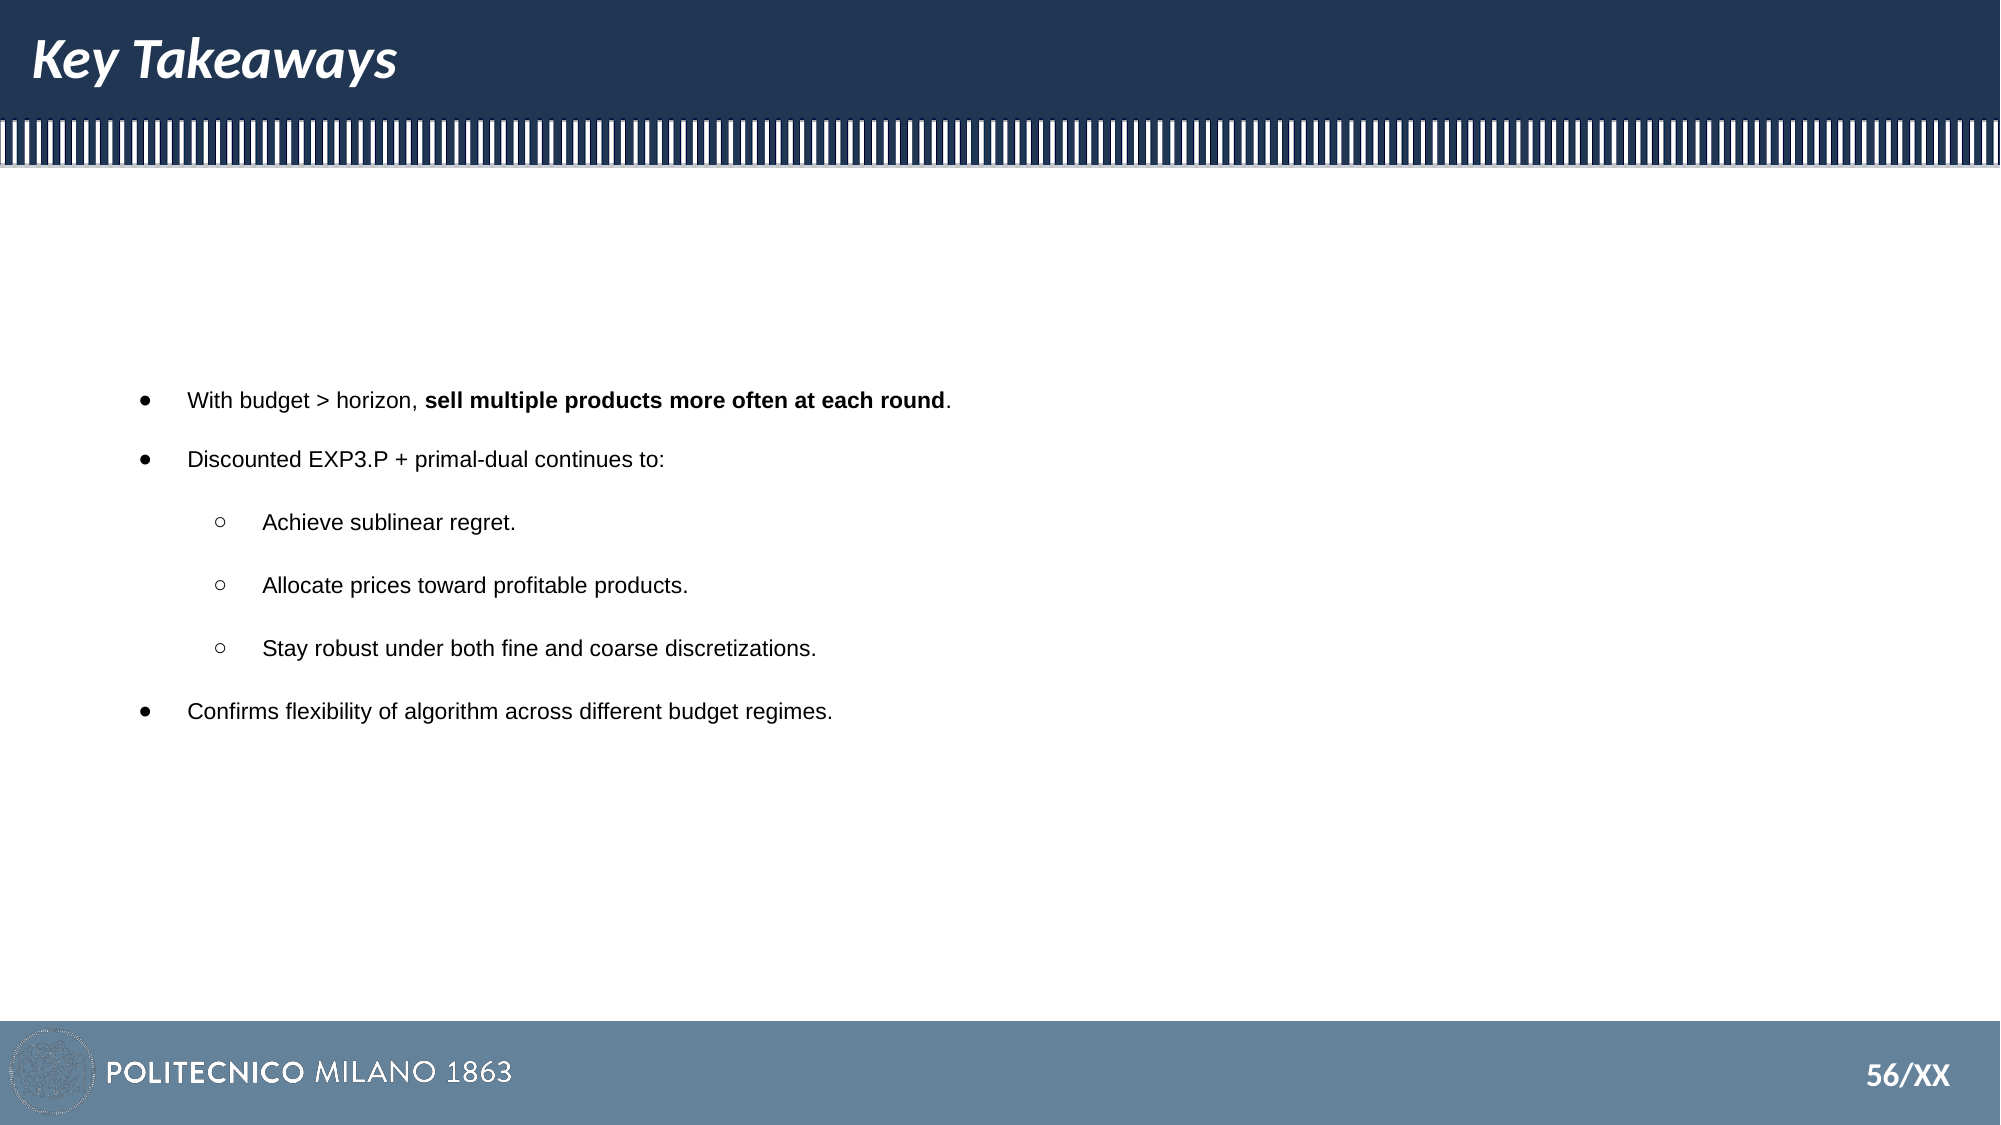

# Key Takeaways
With budget > horizon, sell multiple products more often at each round.
Discounted EXP3.P + primal-dual continues to:
Achieve sublinear regret.
Allocate prices toward profitable products.
Stay robust under both fine and coarse discretizations.
Confirms flexibility of algorithm across different budget regimes.
56/XX